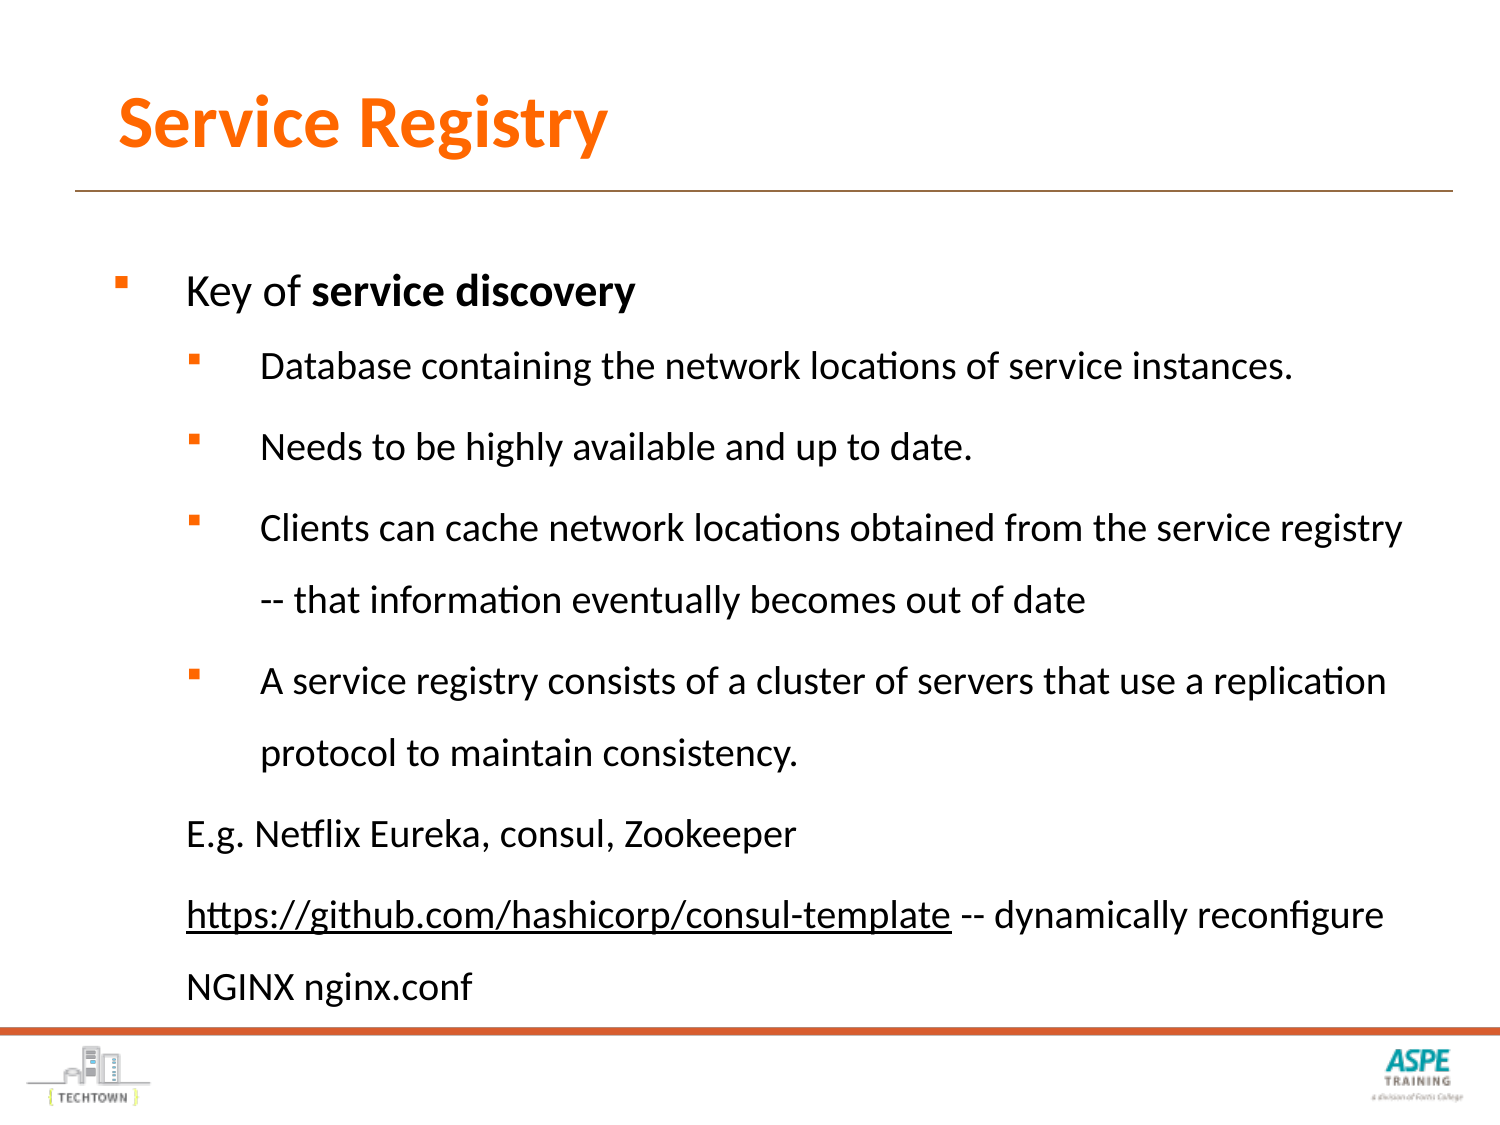

# Service Registry
Key of service discovery
Database containing the network locations of service instances.
Needs to be highly available and up to date.
Clients can cache network locations obtained from the service registry -- that information eventually becomes out of date
A service registry consists of a cluster of servers that use a replication protocol to maintain consistency.
E.g. Netflix Eureka, consul, Zookeeper
https://github.com/hashicorp/consul-template -- dynamically reconfigure NGINX nginx.conf